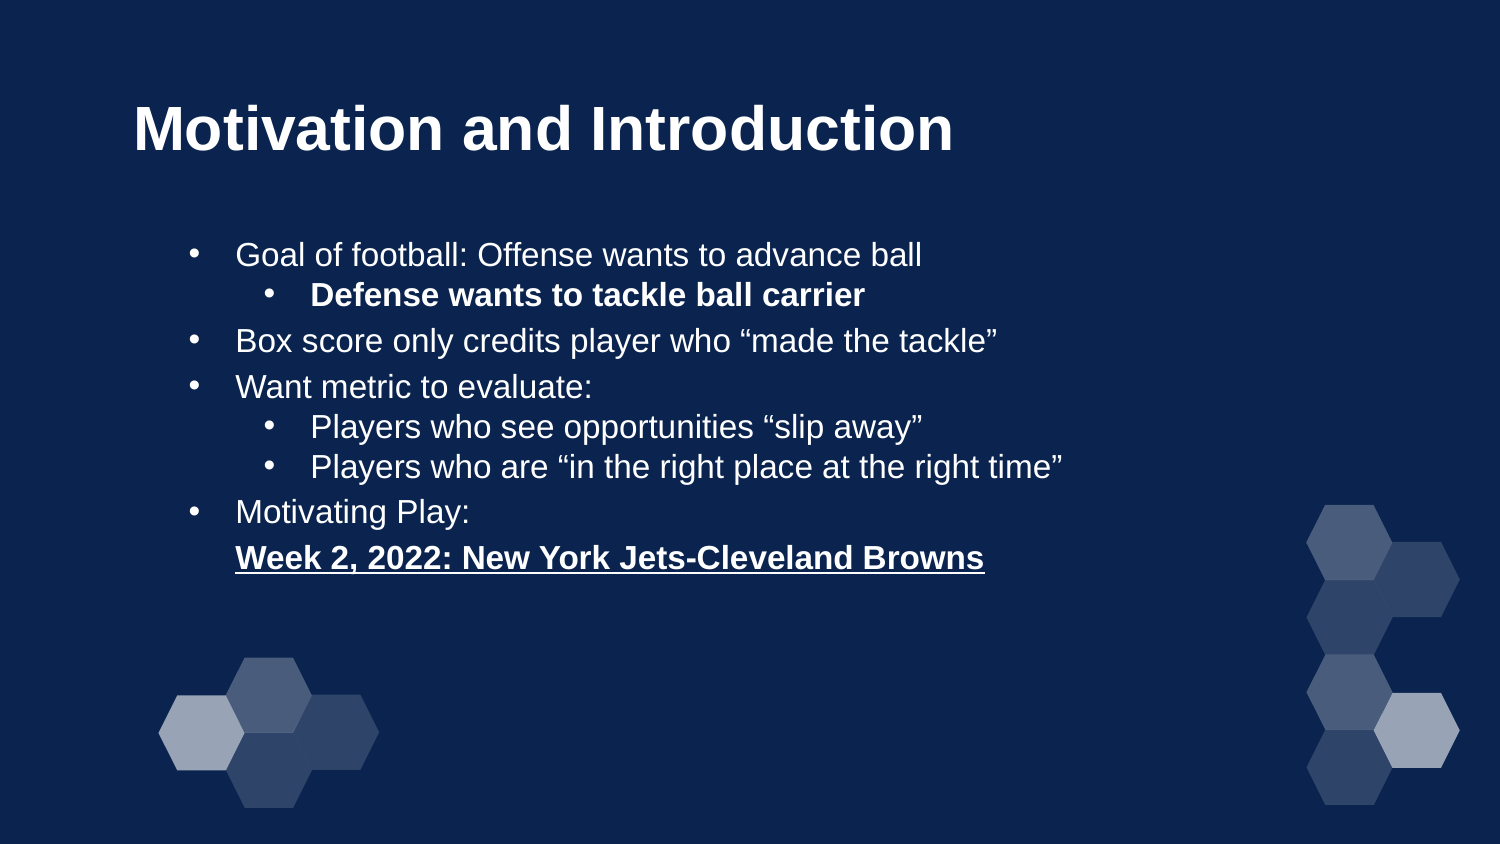

# Motivation and Introduction
Goal of football: Offense wants to advance ball
Defense wants to tackle ball carrier
Box score only credits player who “made the tackle”
Want metric to evaluate:
Players who see opportunities “slip away”
Players who are “in the right place at the right time”
Motivating Play: Week 2, 2022: New York Jets-Cleveland Browns